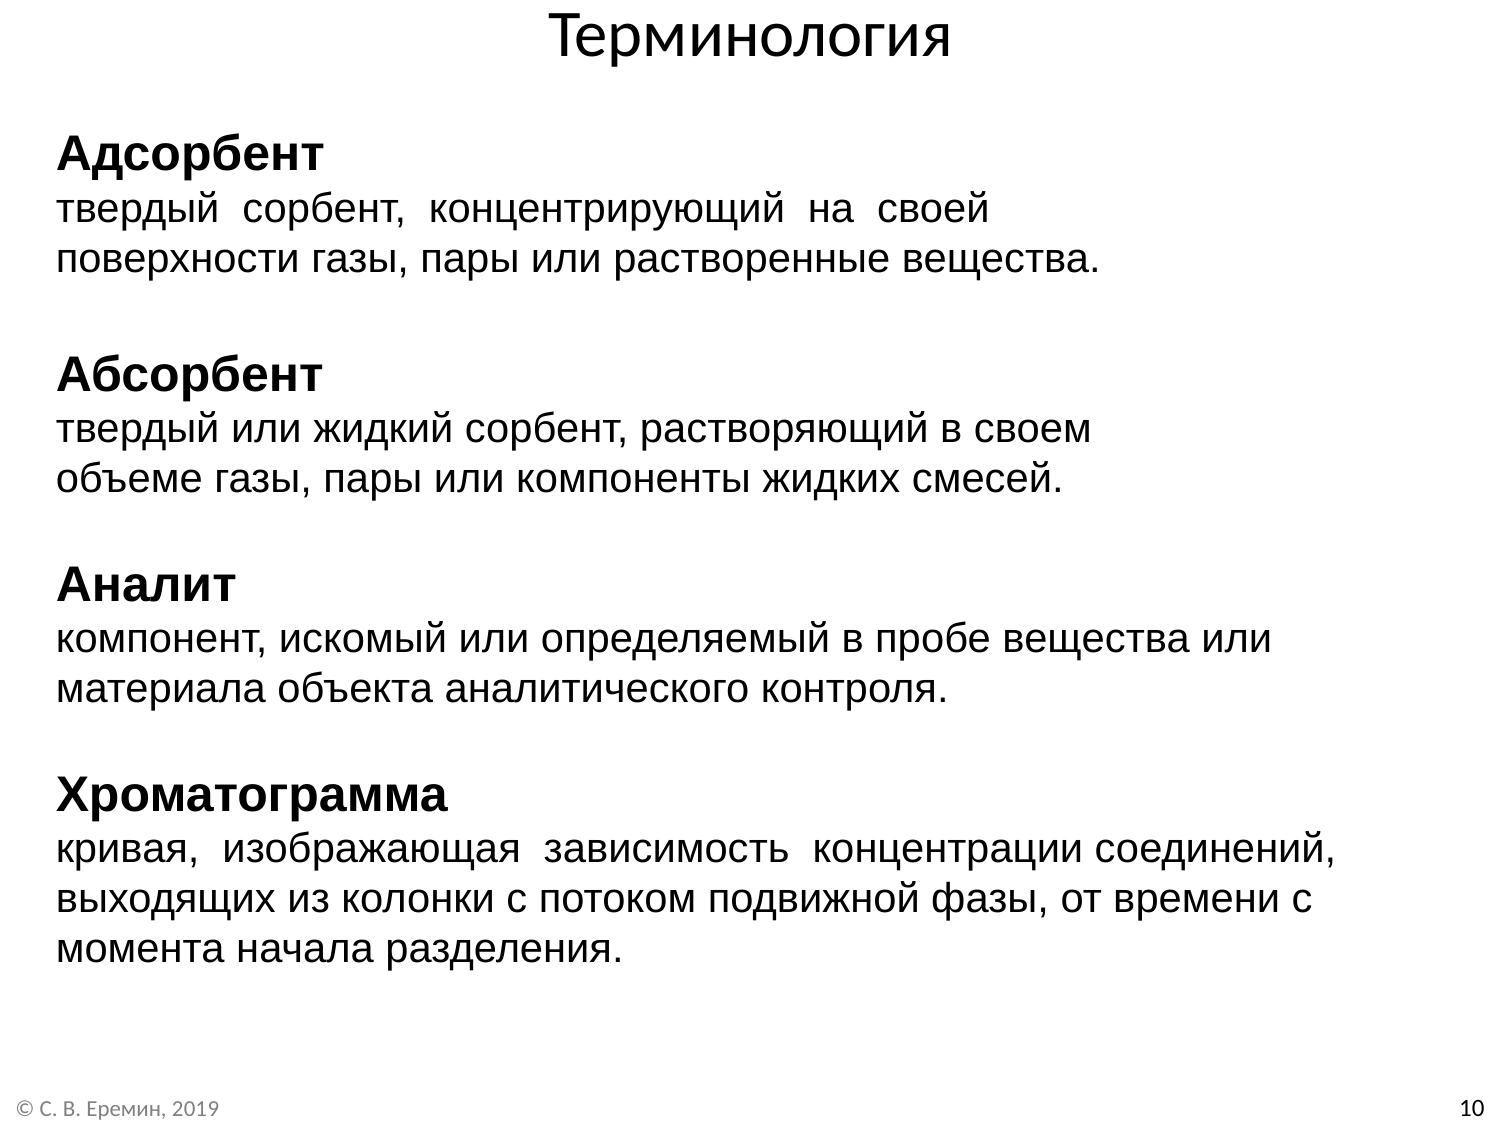

# Терминология
Адсорбент
твердый  сорбент,  концентрирующий  на  своей
поверхности газы, пары или растворенные вещества.

Абсорбент
твердый или жидкий сорбент, растворяющий в своем
объеме газы, пары или компоненты жидких смесей.

Аналит
компонент, искомый или определяемый в пробе вещества или материала объекта аналитического контроля.

Хроматограмма
кривая,  изображающая  зависимость  концентрации соединений, выходящих из колонки с потоком подвижной фазы, от времени с
момента начала разделения.

10